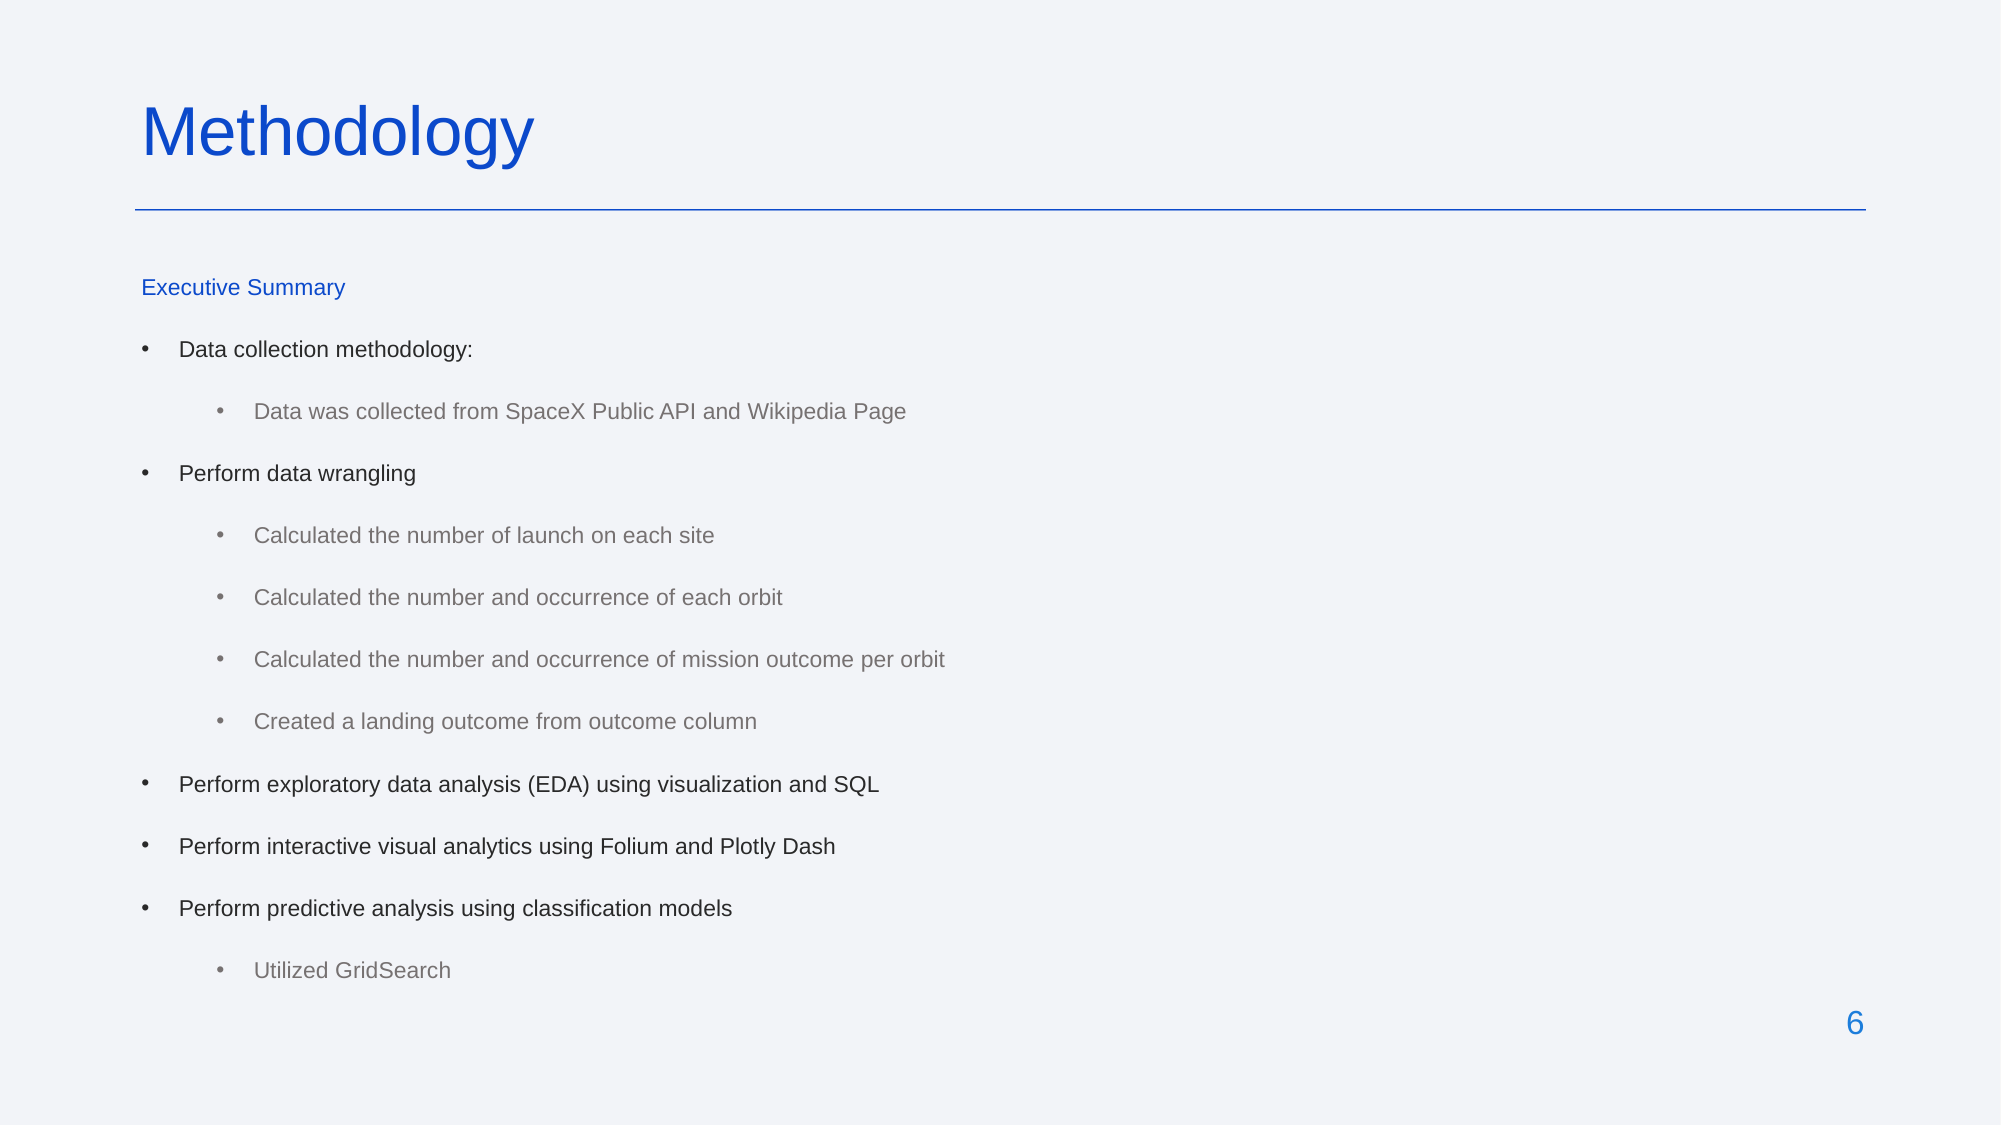

Methodology
Executive Summary
Data collection methodology:
Data was collected from SpaceX Public API and Wikipedia Page
Perform data wrangling
Calculated the number of launch on each site
Calculated the number and occurrence of each orbit
Calculated the number and occurrence of mission outcome per orbit
Created a landing outcome from outcome column
Perform exploratory data analysis (EDA) using visualization and SQL
Perform interactive visual analytics using Folium and Plotly Dash
Perform predictive analysis using classification models
Utilized GridSearch

6